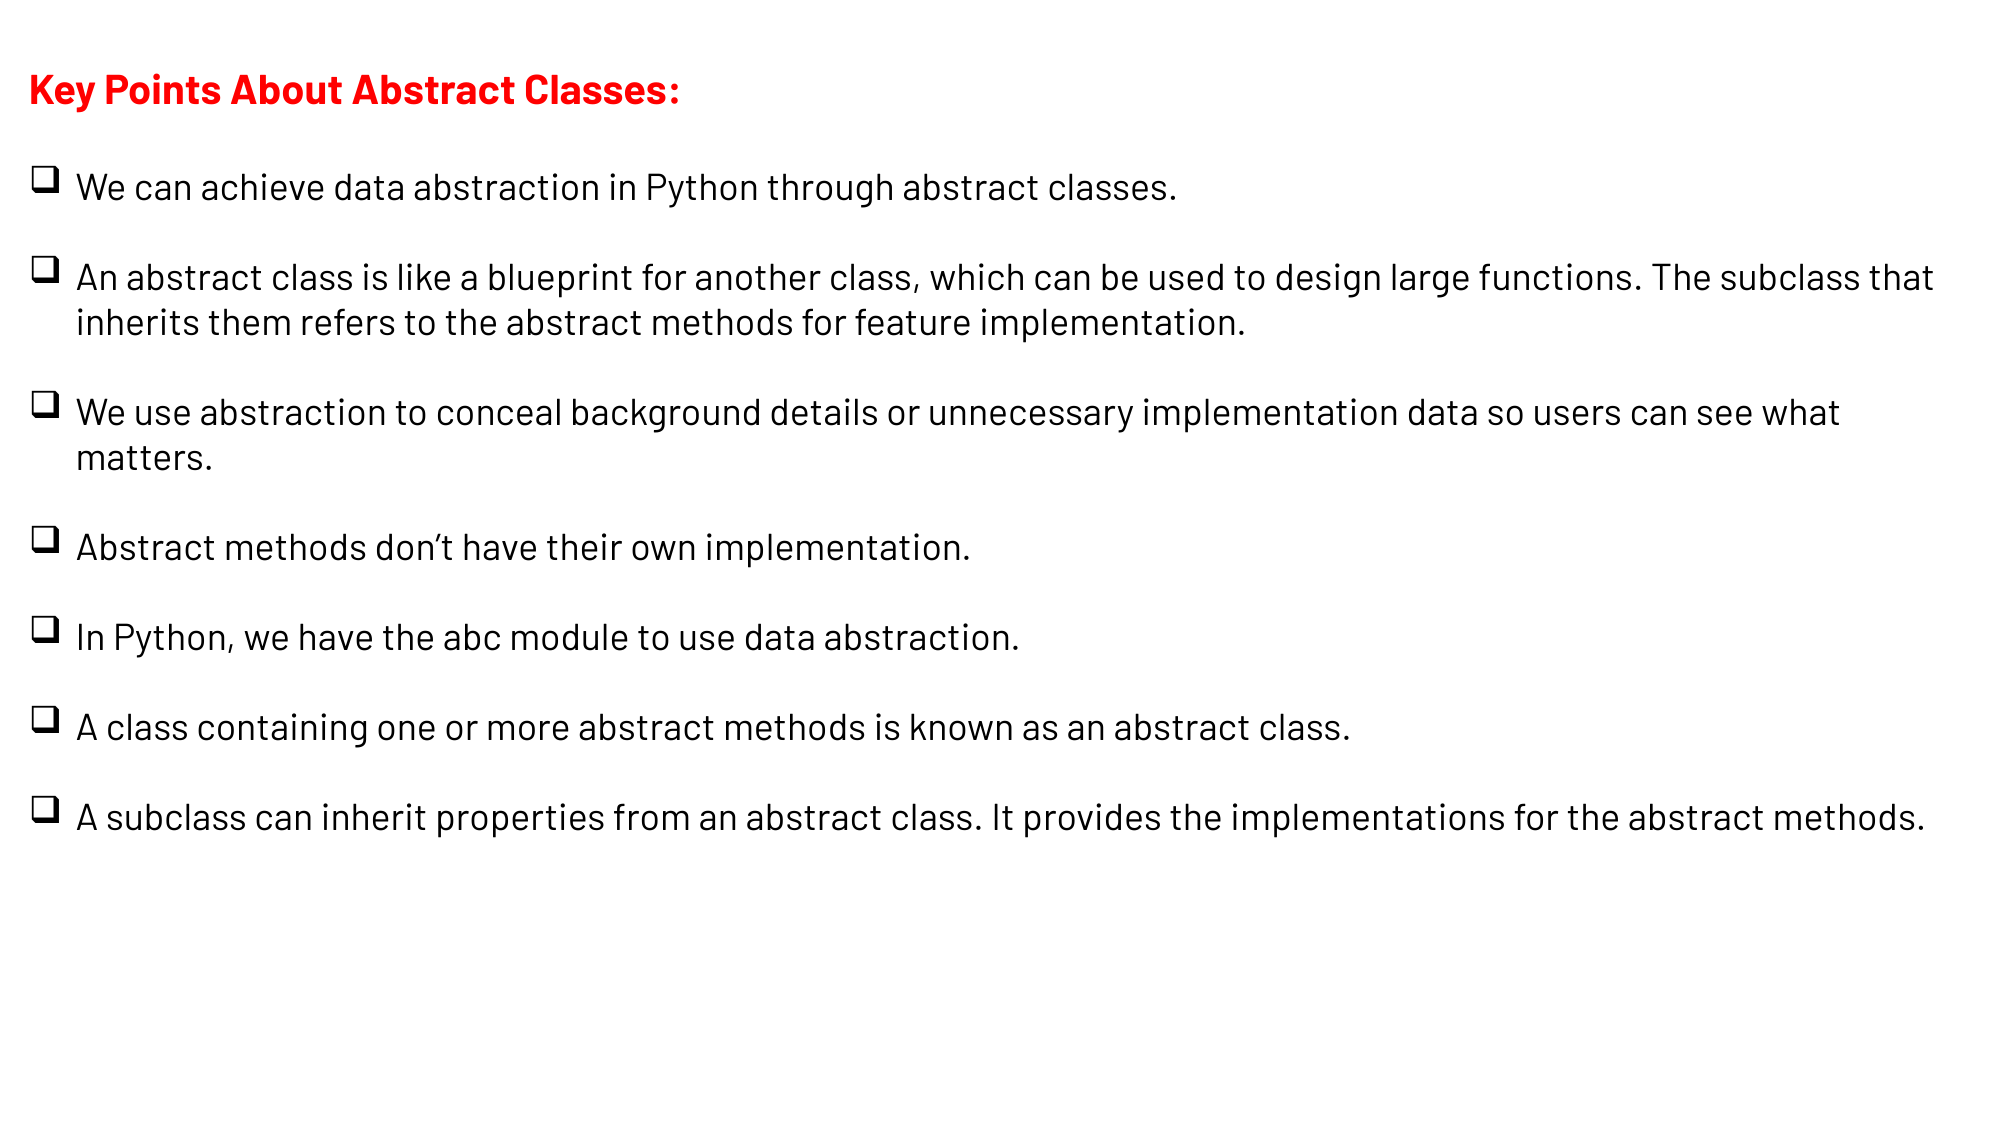

Key Points About Abstract Classes:

We can achieve data abstraction in Python through abstract classes.

An abstract class is like a blueprint for another class, which can be used to design large functions. The subclass that inherits them refers to the abstract methods for feature implementation.

We use abstraction to conceal background details or unnecessary implementation data so users can see what matters.

Abstract methods don’t have their own implementation.

In Python, we have the abc module to use data abstraction.

A class containing one or more abstract methods is known as an abstract class.

A subclass can inherit properties from an abstract class. It provides the implementations for the abstract methods.